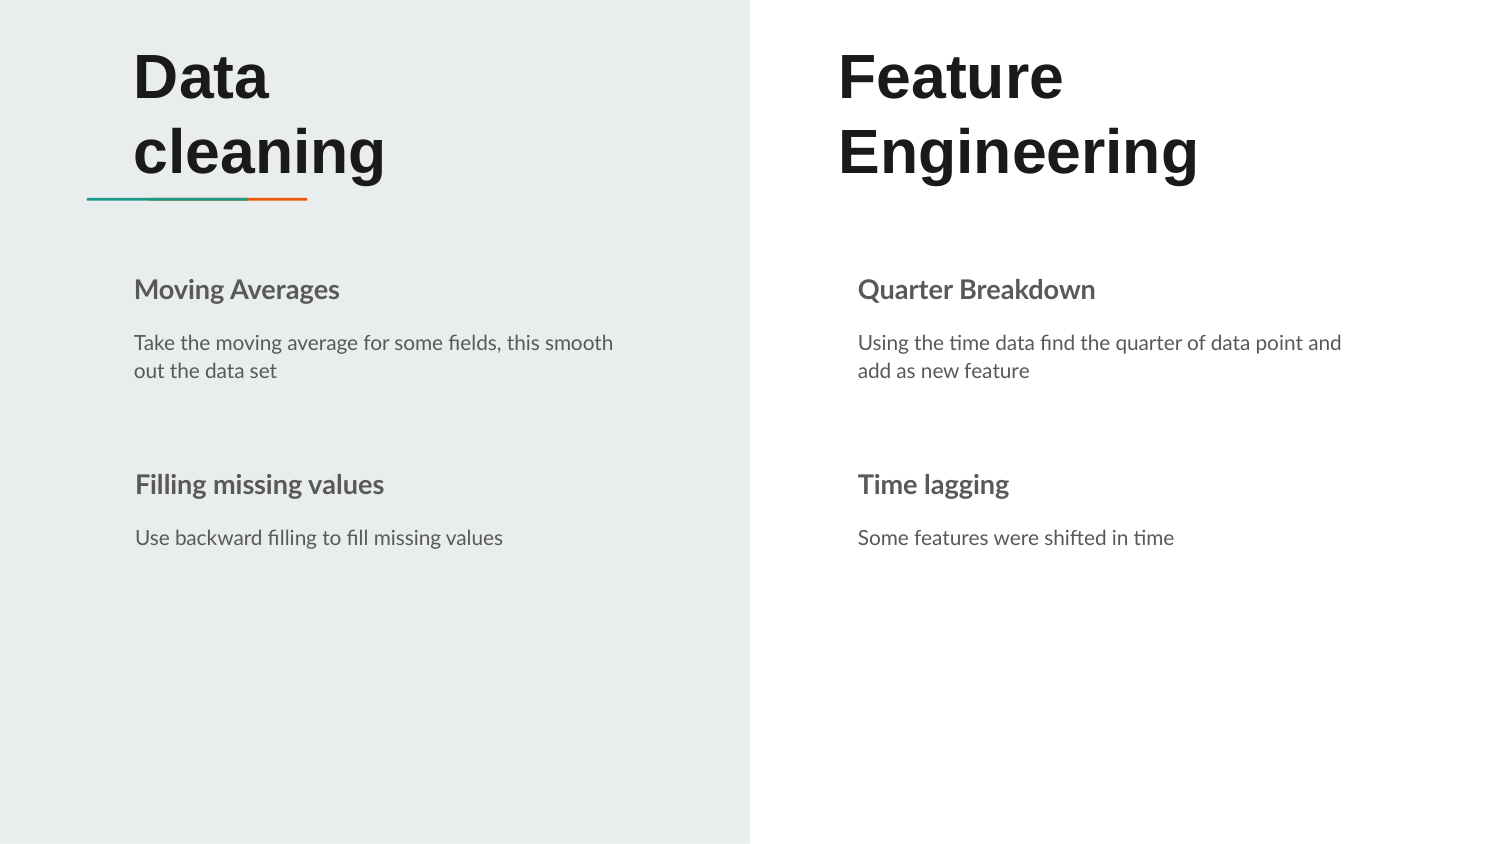

# Data
cleaning
Feature Engineering
Moving Averages
Take the moving average for some fields, this smooth out the data set
Quarter Breakdown
Using the time data find the quarter of data point and add as new feature
Filling missing values
Use backward filling to fill missing values
Time lagging
Some features were shifted in time